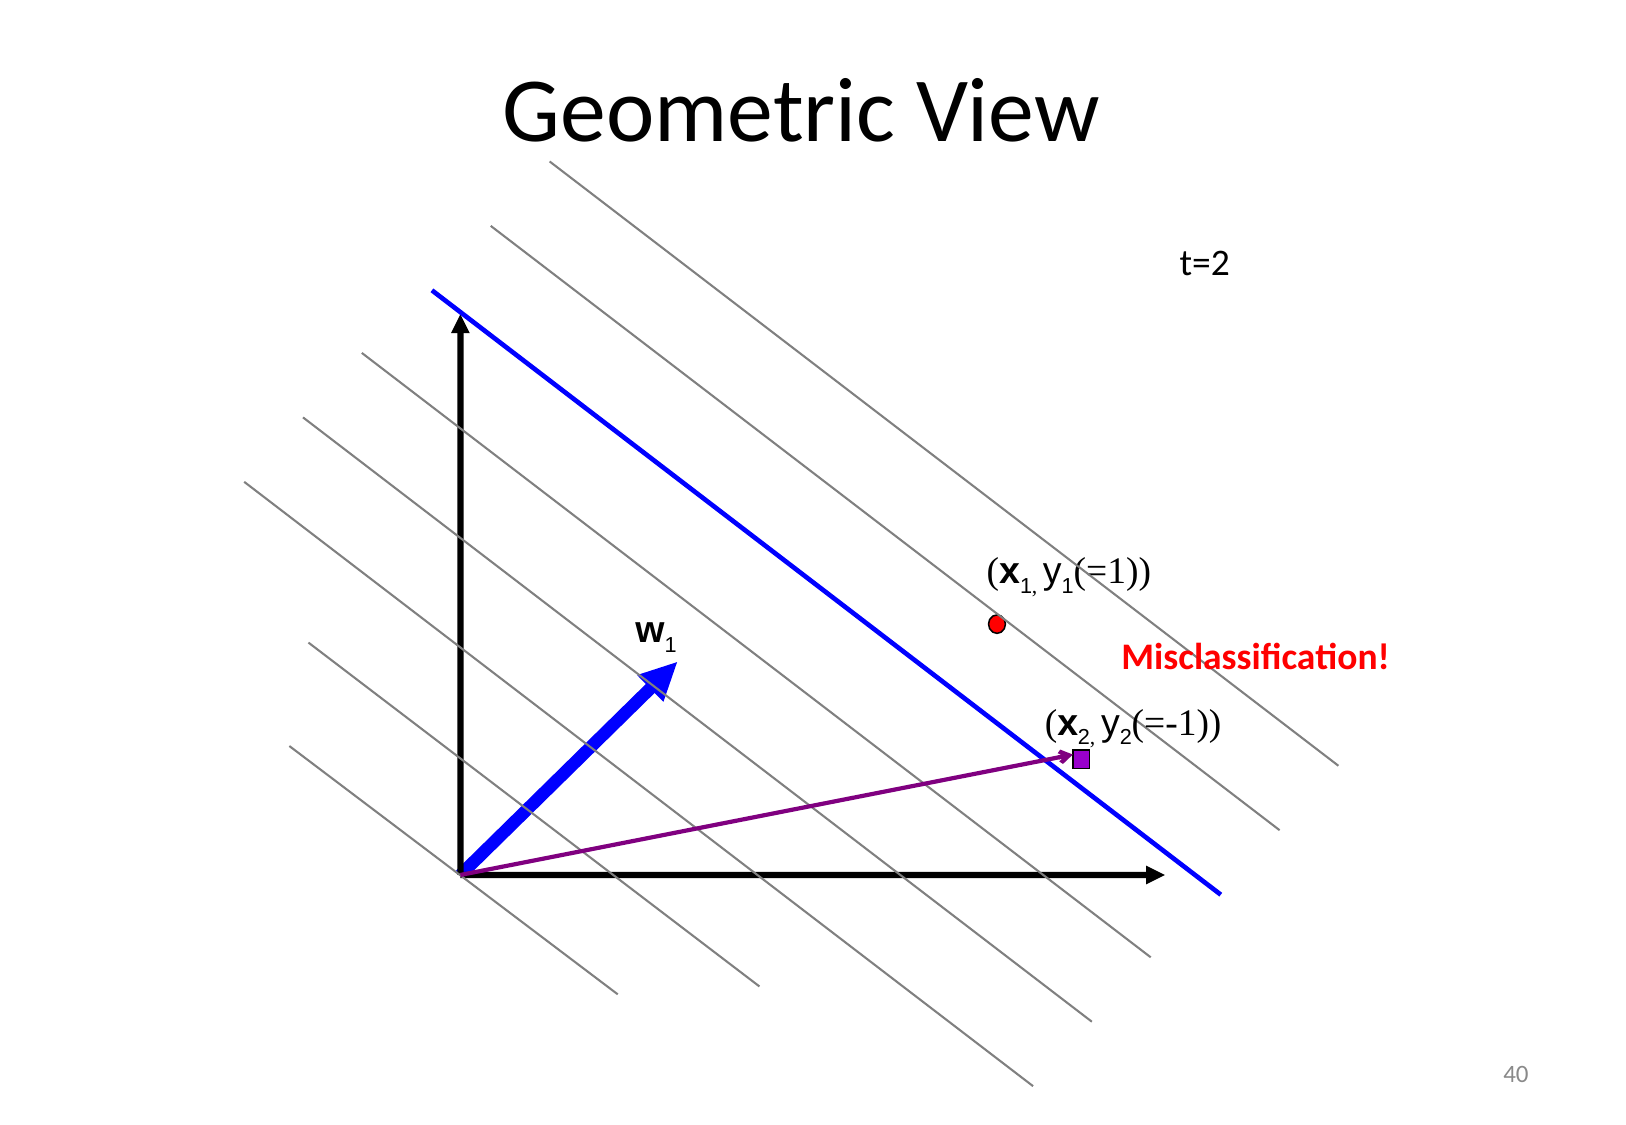

Geometric View
t=2

(x1, y1(=1))

w1

Misclassification!

(x2, y2(=-1))

40